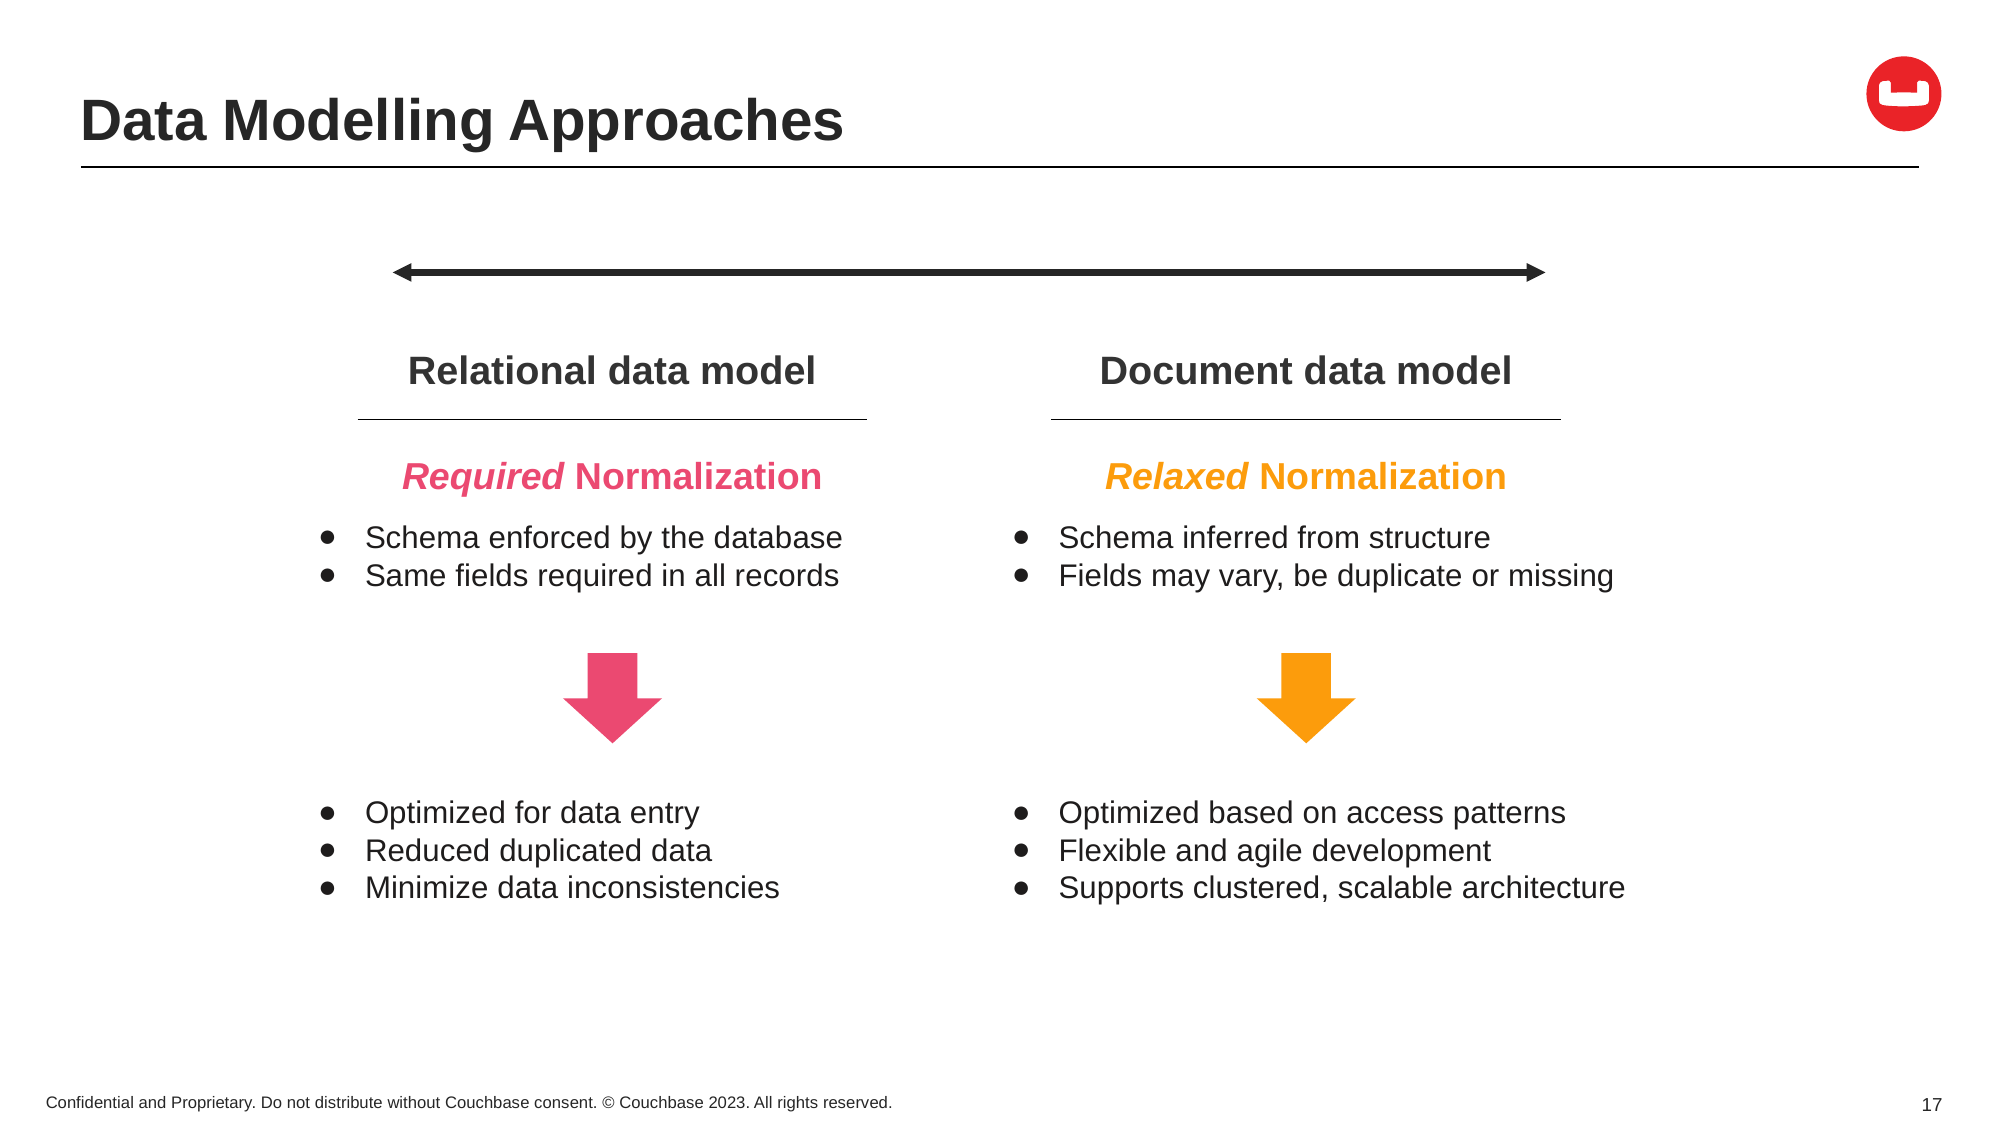

# Data Modelling Approaches
Relational data model
Required Normalization
Schema enforced by the database
Same fields required in all records

Optimized for data entry
Reduced duplicated data
Minimize data inconsistencies

Document data model
Relaxed Normalization
Schema inferred from structure
Fields may vary, be duplicate or missing

Optimized based on access patterns
Flexible and agile development
Supports clustered, scalable architecture